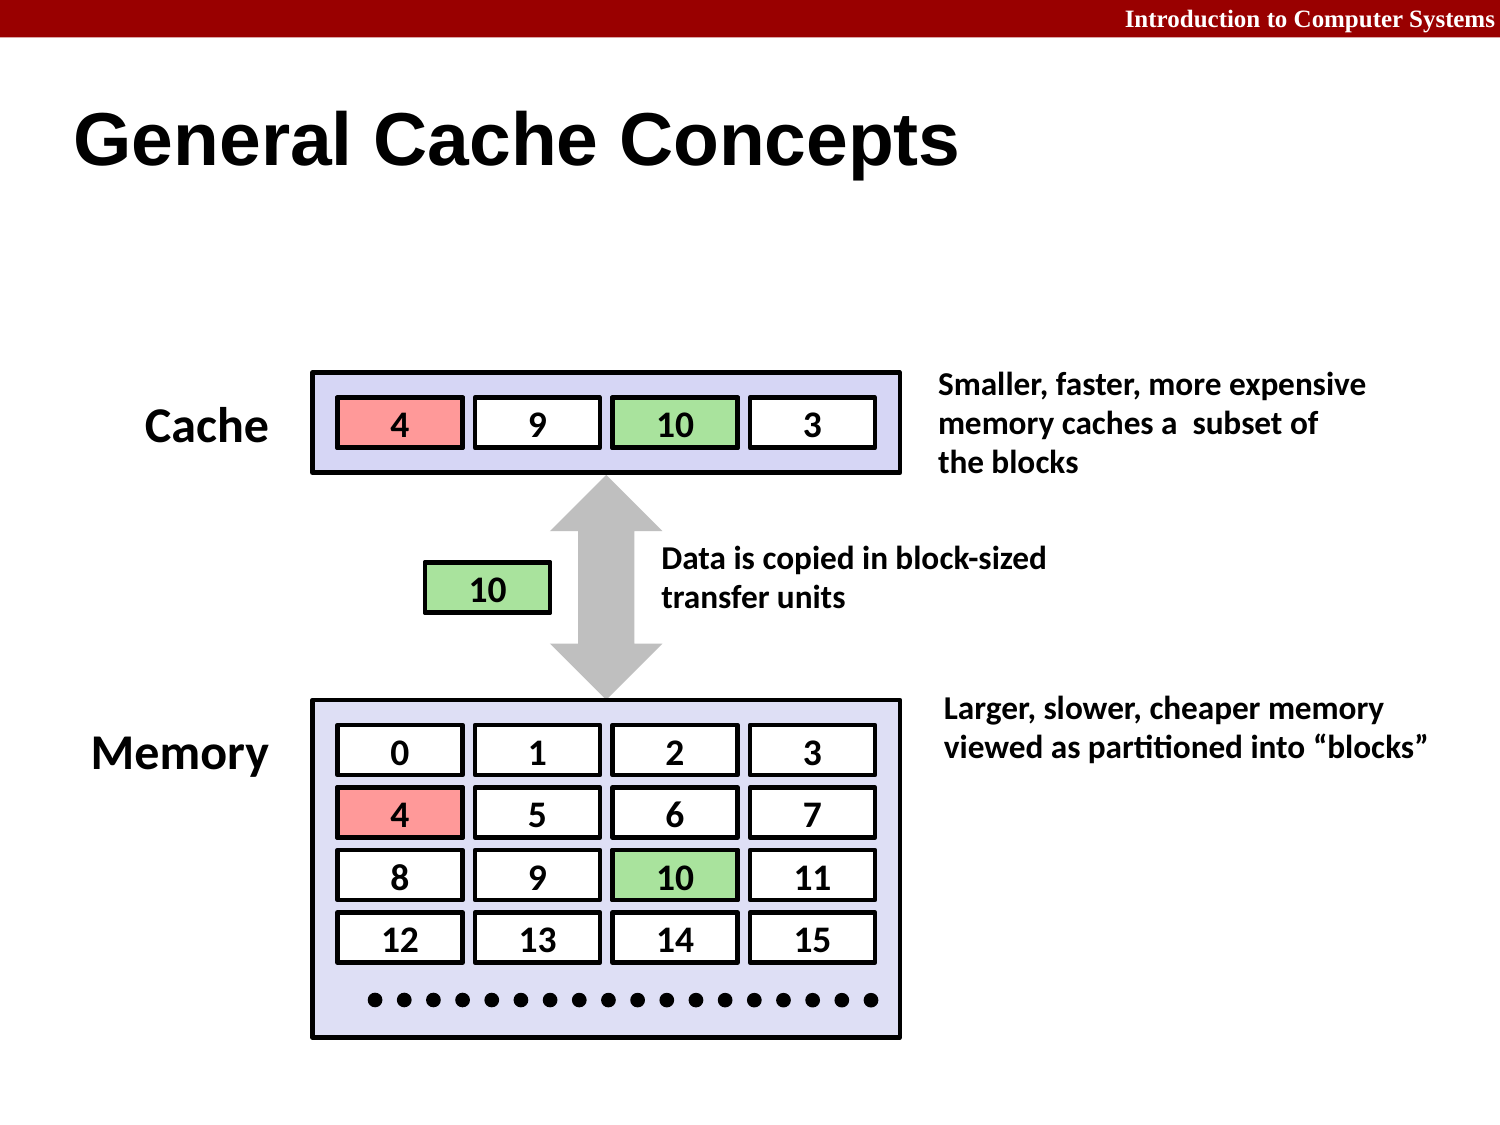

# General Cache Concepts
Smaller, faster, more expensive
memory caches a  subset of
the blocks

Cache
8
4
9
14
10
3

Data is copied in block-sized transfer units
4
10
Larger, slower, cheaper memory
viewed as partitioned into “blocks”

Memory
0
1
2
3
4
4
5
6
7
8
9
10
10
11
12
13
14
15